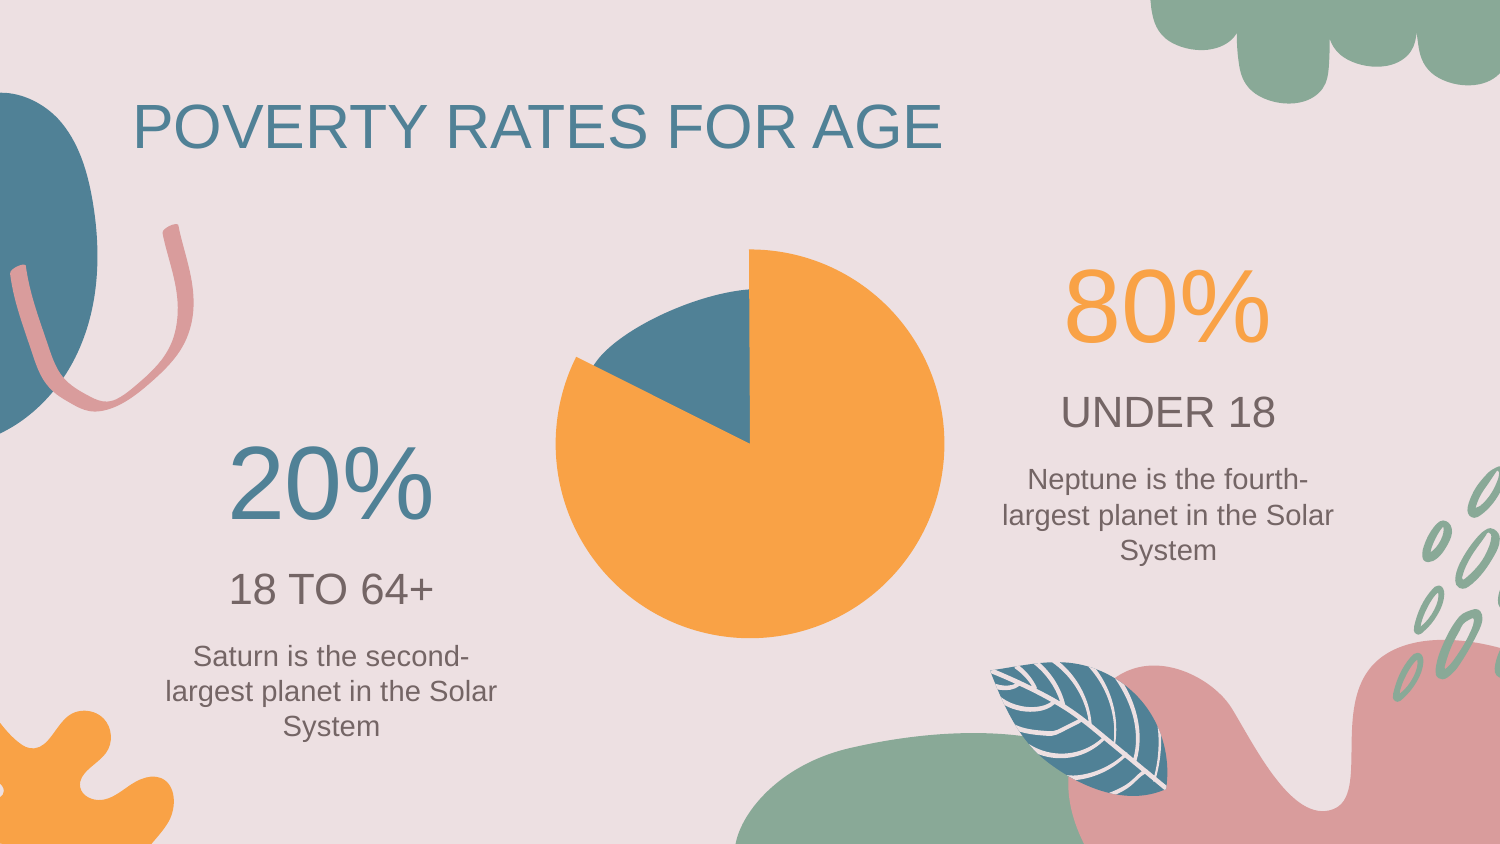

POVERTY RATES FOR AGE

# 80%

UNDER 18
20%
Neptune is the fourth-largest planet in the Solar System
18 TO 64+
Saturn is the second-largest planet in the Solar System